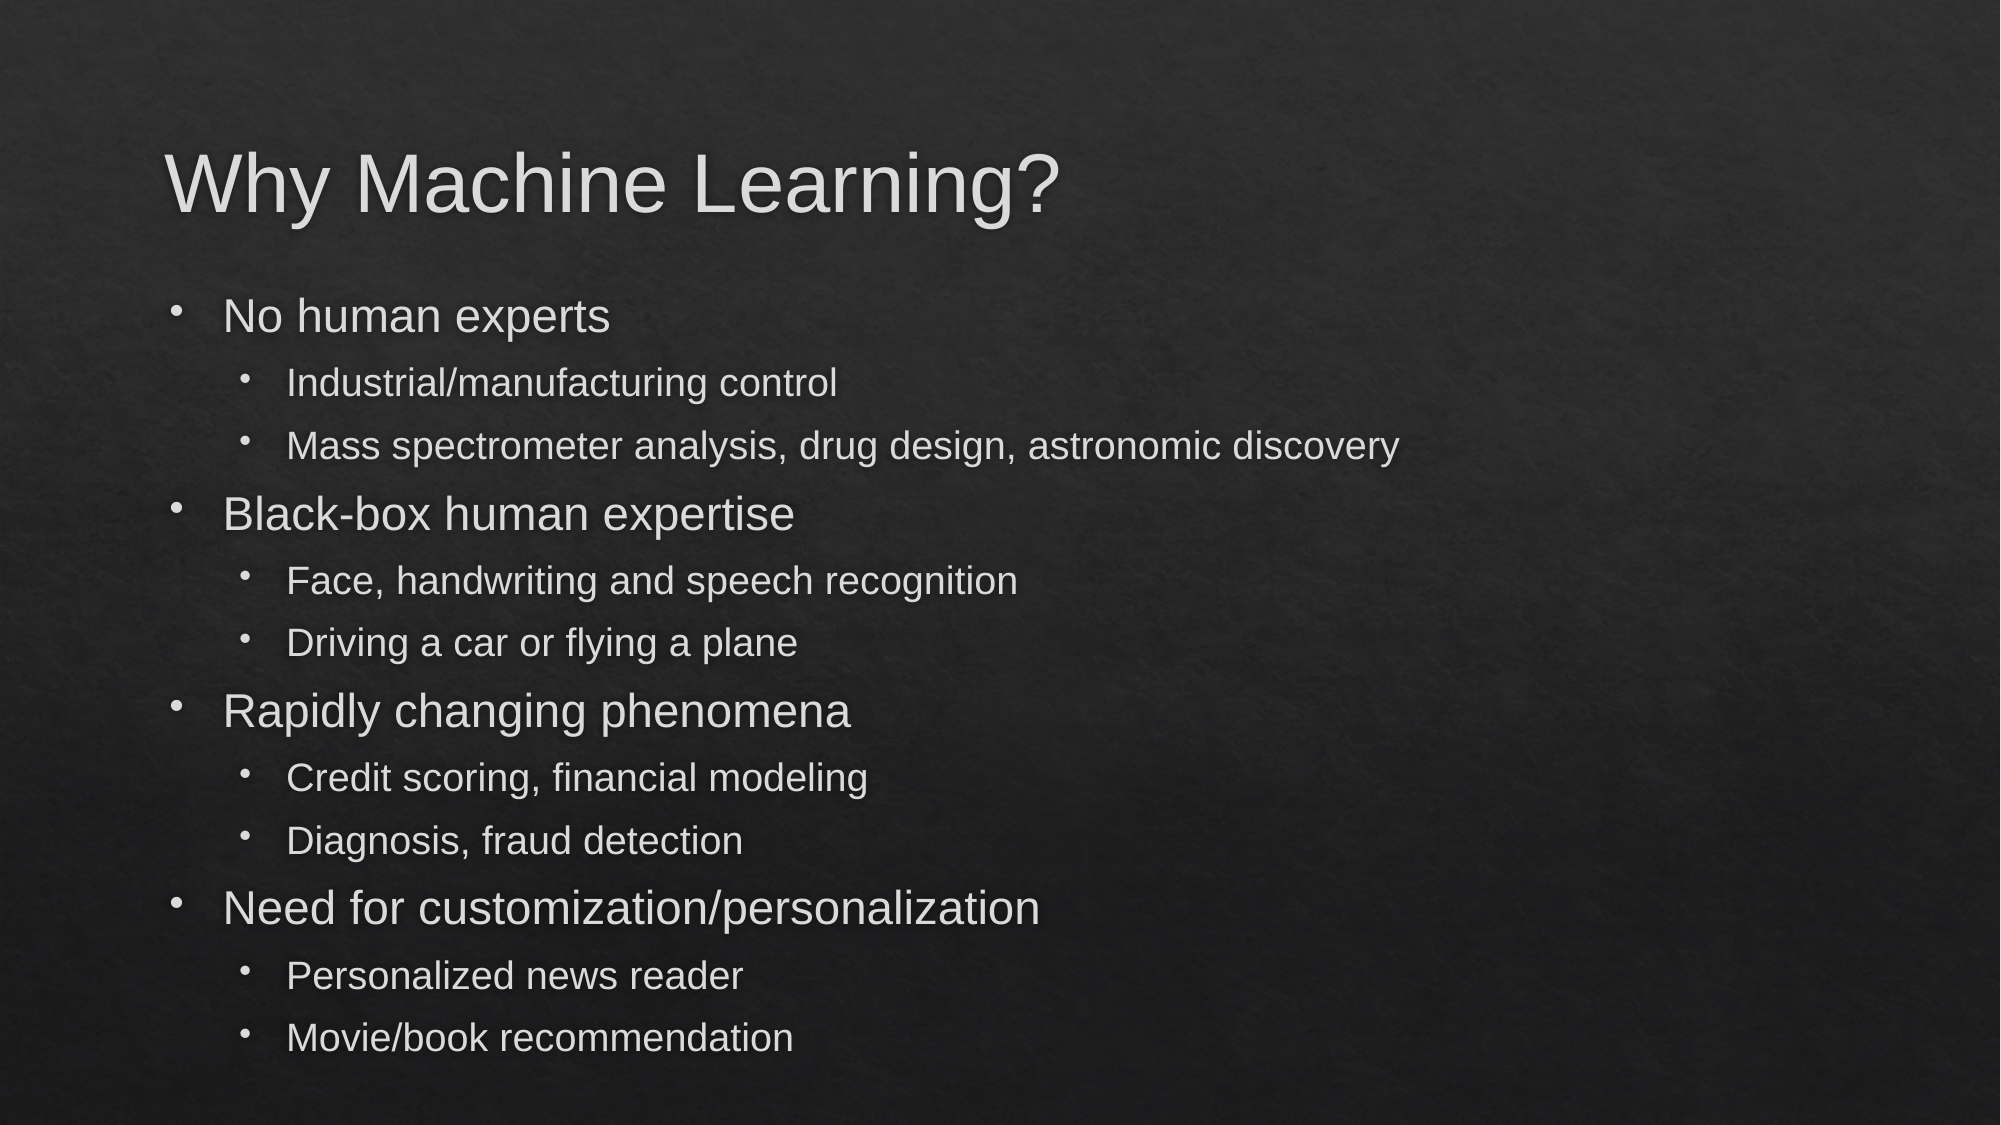

# Why Machine Learning?
No human experts
Industrial/manufacturing control
Mass spectrometer analysis, drug design, astronomic discovery
Black-box human expertise
Face, handwriting and speech recognition
Driving a car or flying a plane
Rapidly changing phenomena
Credit scoring, financial modeling
Diagnosis, fraud detection
Need for customization/personalization
Personalized news reader
Movie/book recommendation